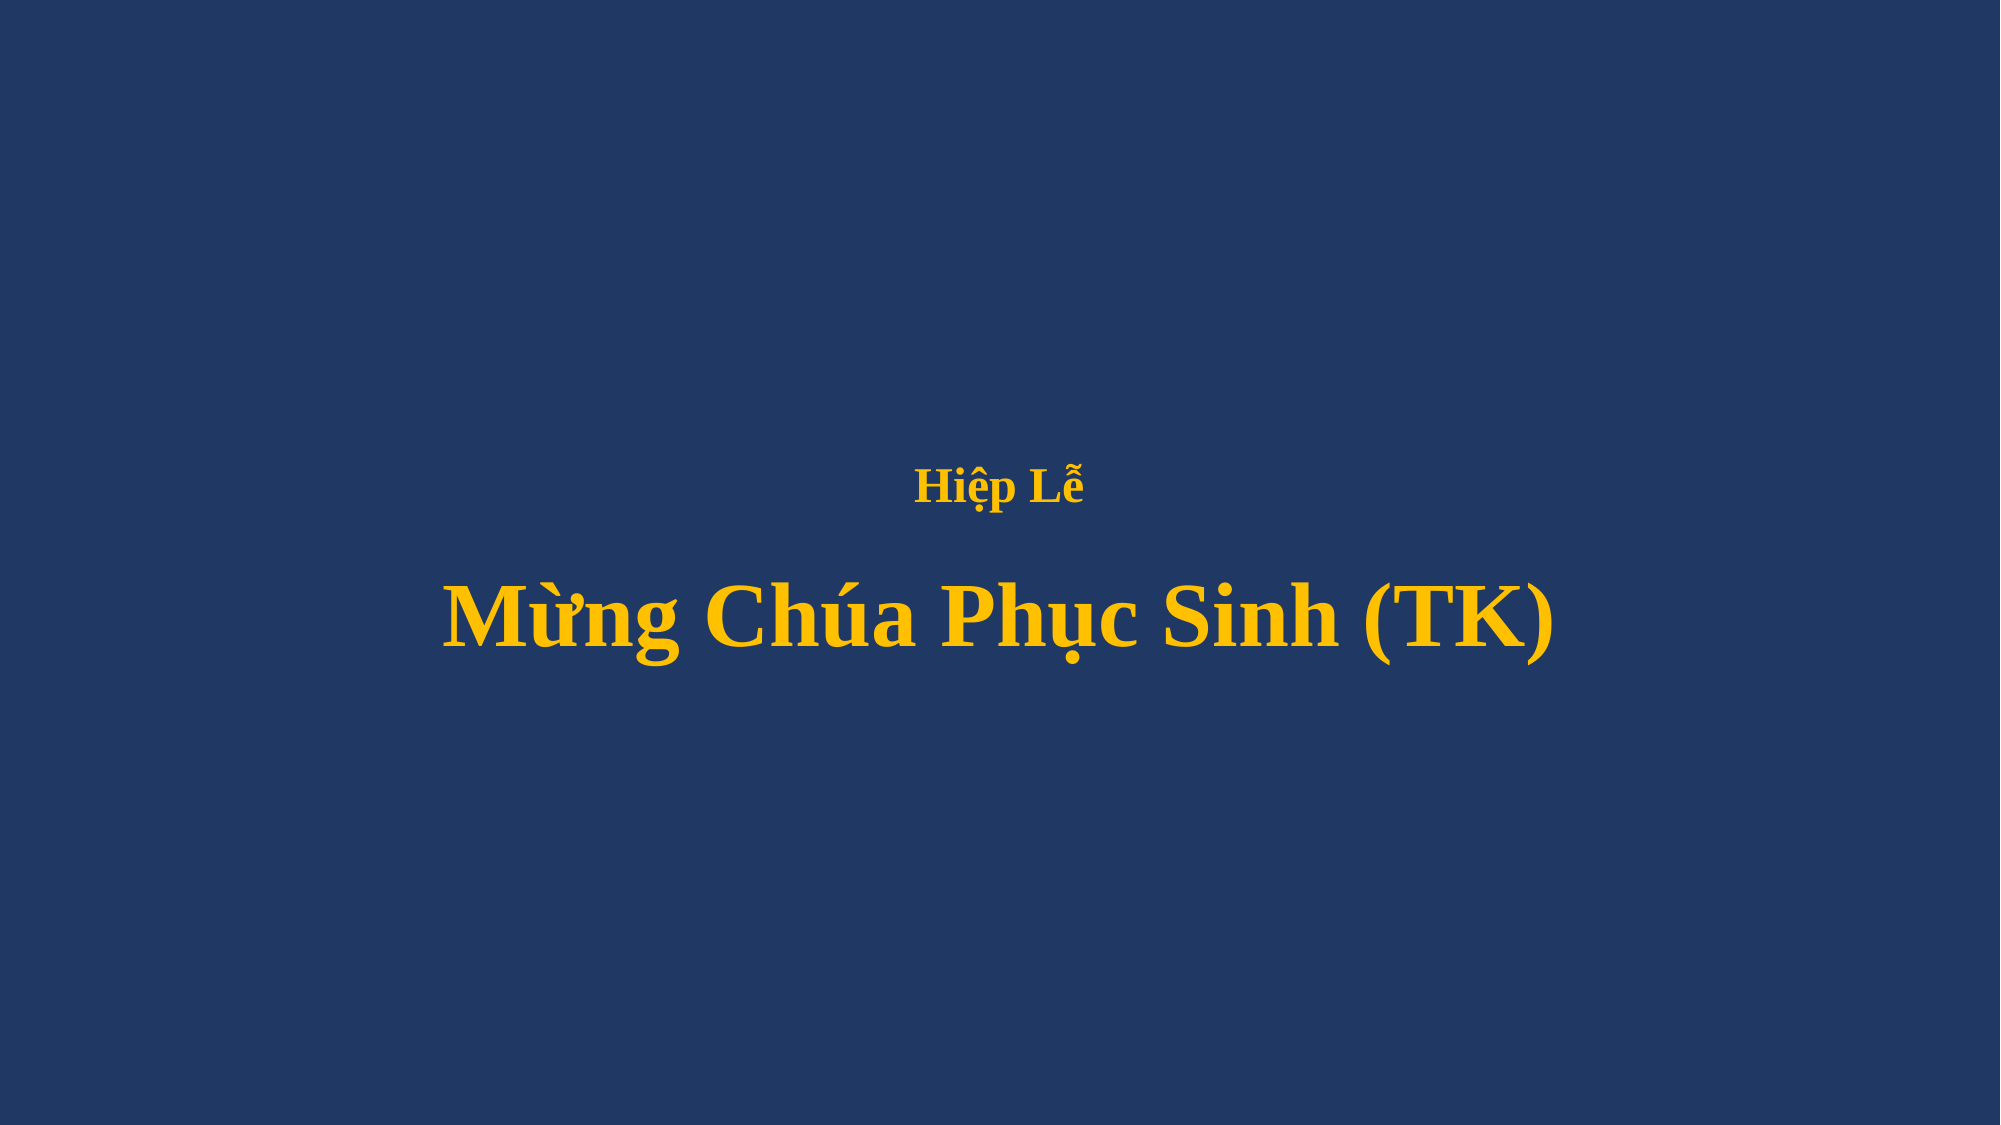

# Hiệp Lễ Mừng Chúa Phục Sinh (TK)